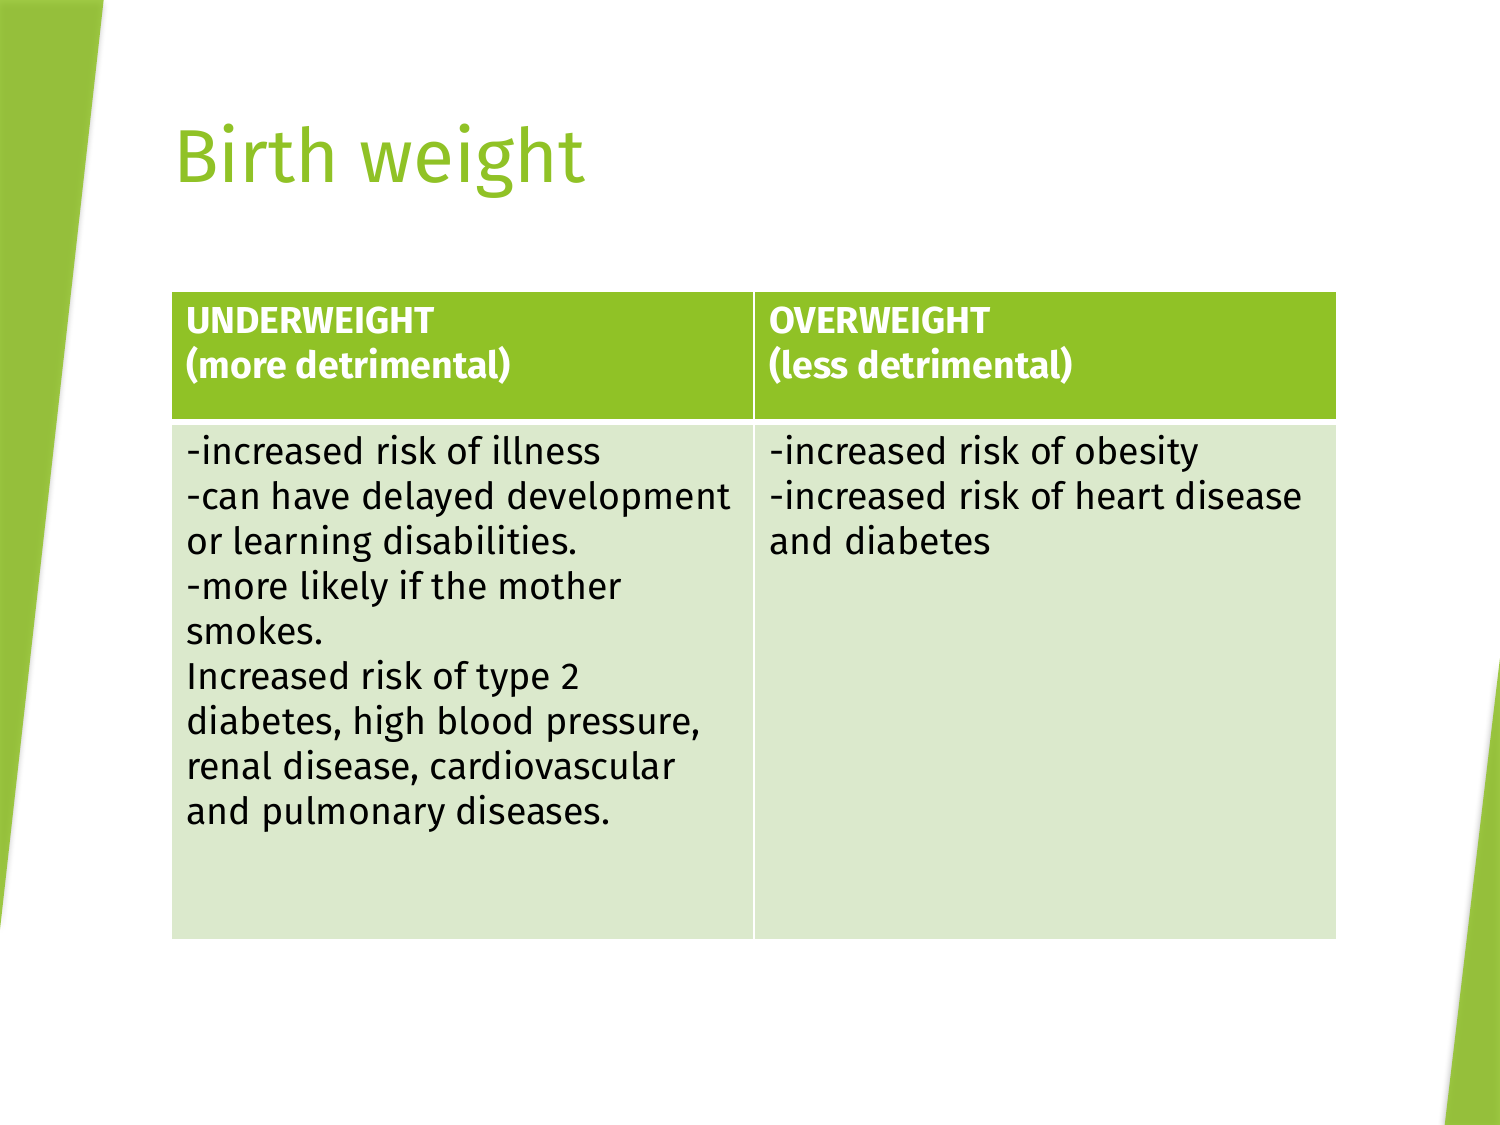

# Birth weight
| UNDERWEIGHT (more detrimental) | OVERWEIGHT (less detrimental) |
| --- | --- |
| -increased risk of illness -can have delayed development or learning disabilities. -more likely if the mother smokes. Increased risk of type 2 diabetes, high blood pressure, renal disease, cardiovascular and pulmonary diseases. | -increased risk of obesity -increased risk of heart disease and diabetes |